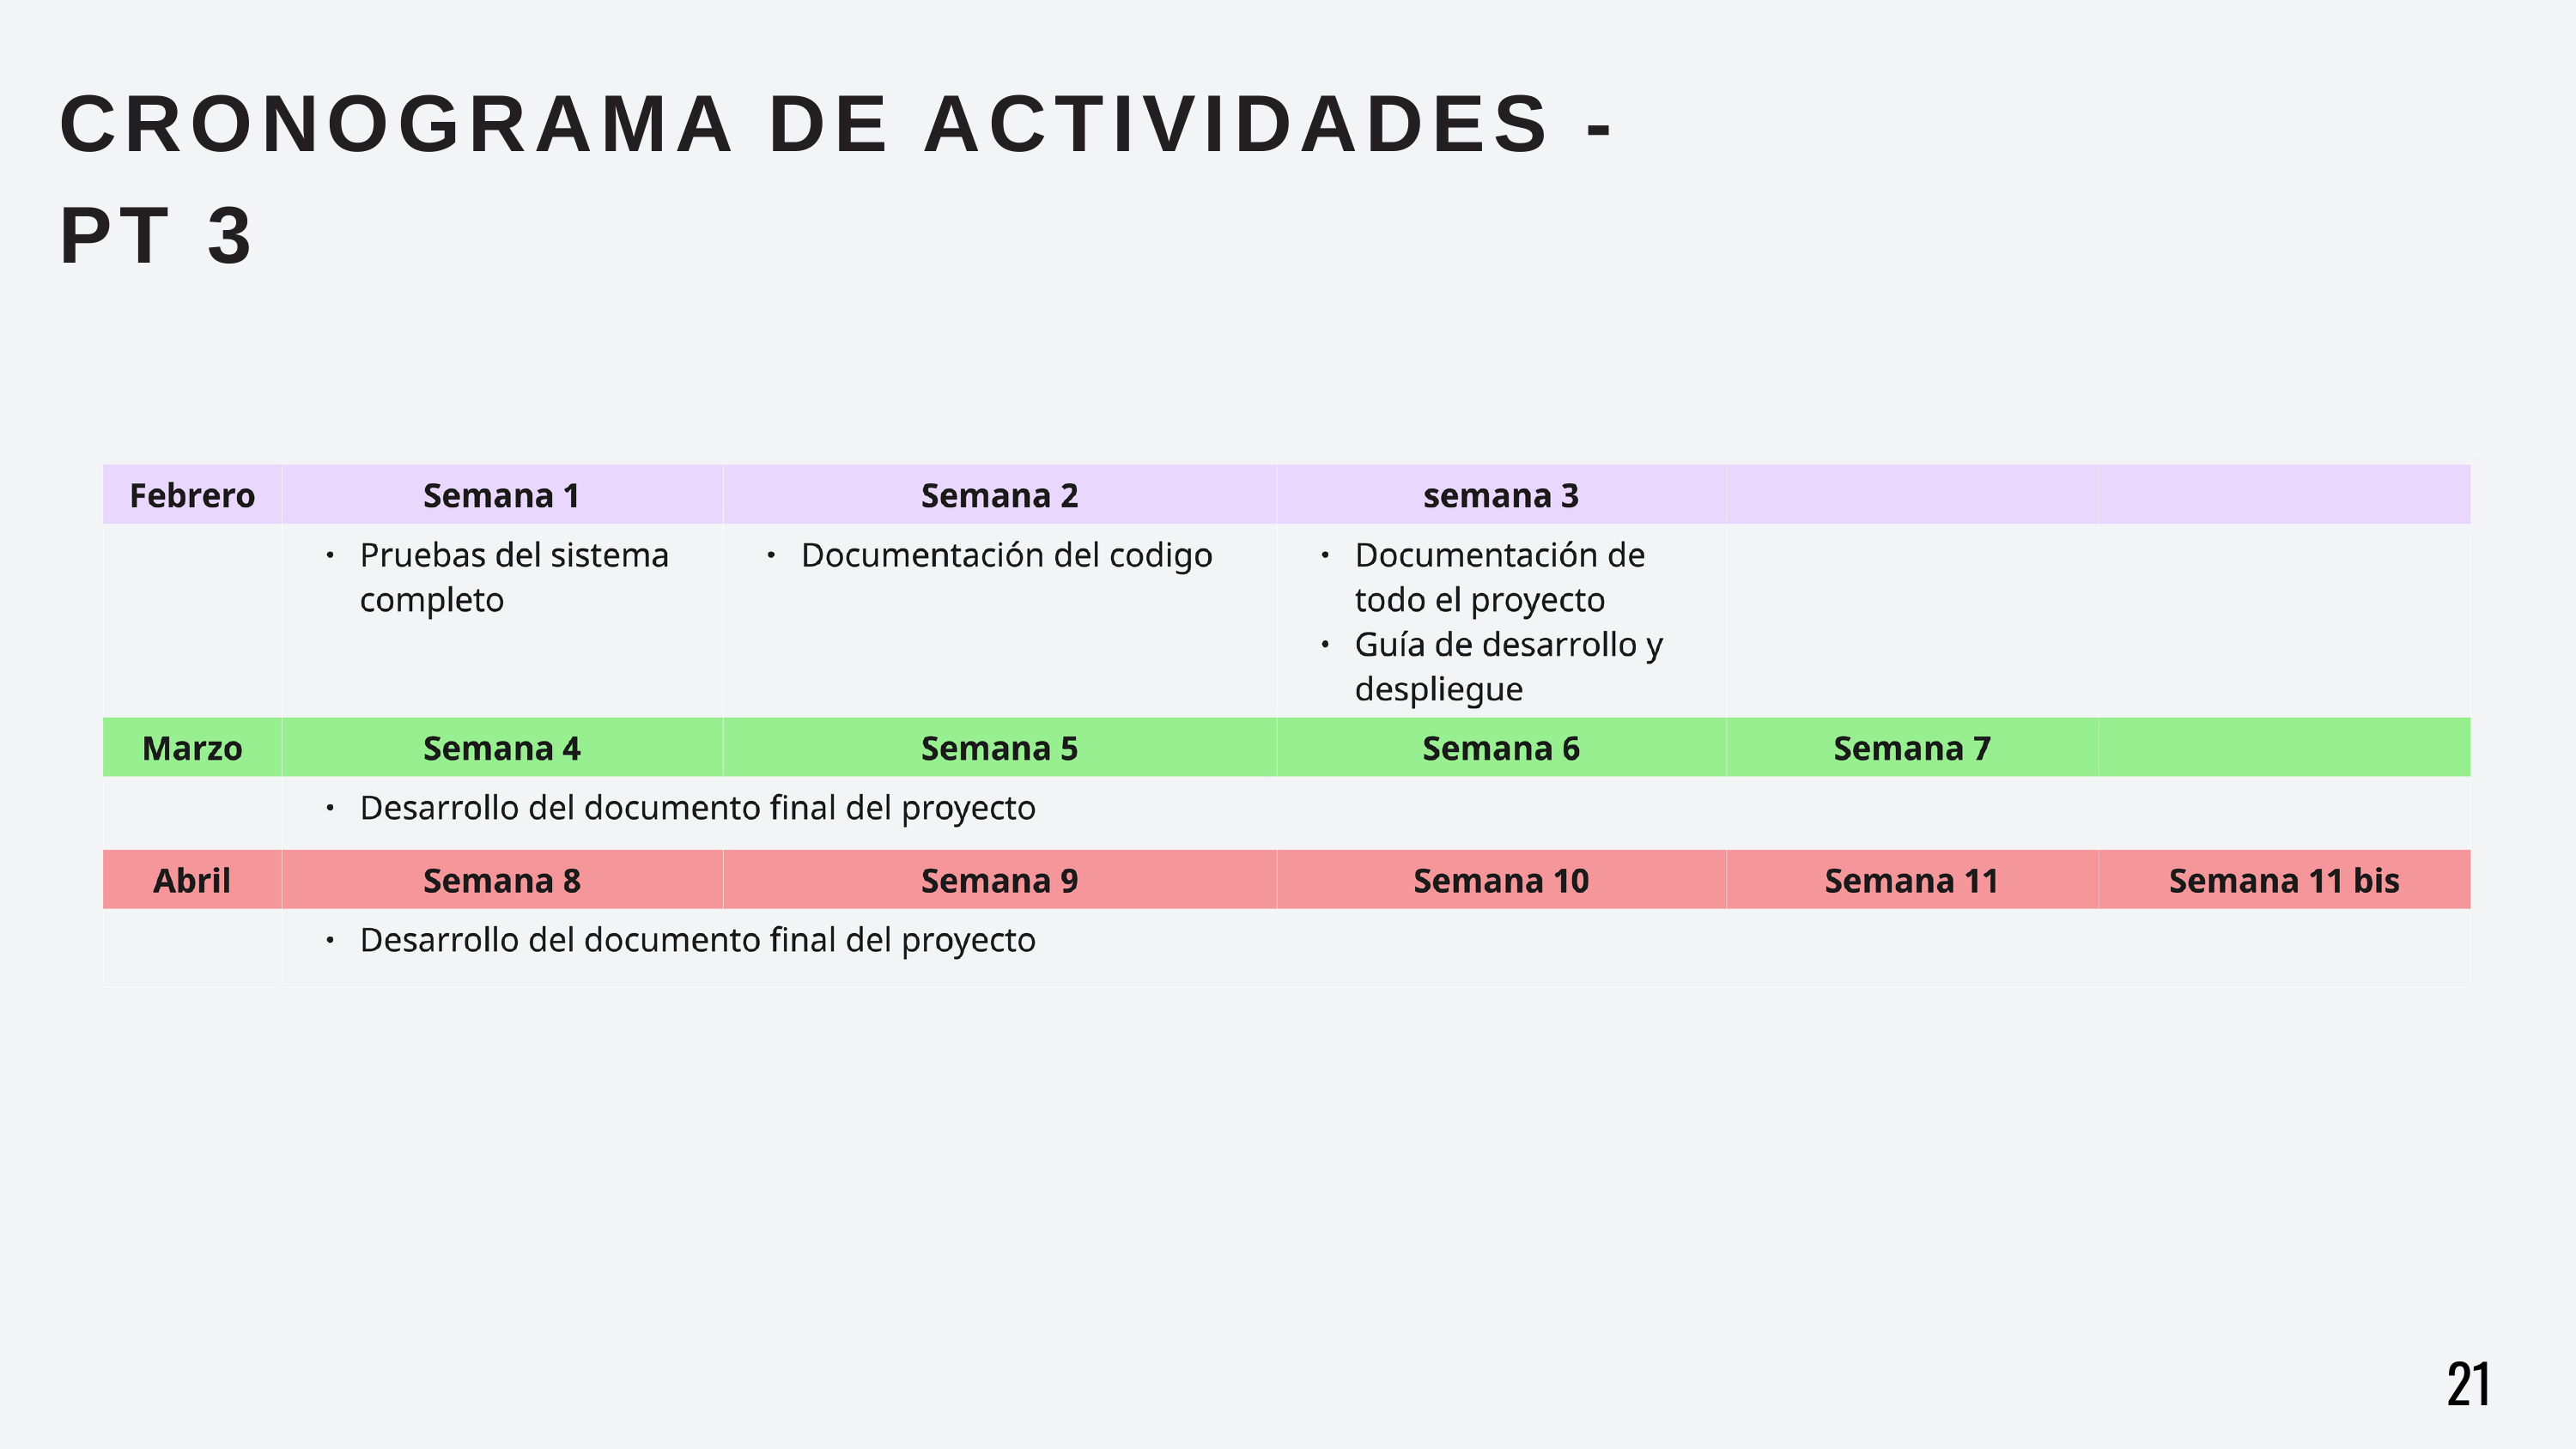

CRONOGRAMA DE ACTIVIDADES - PT 3

21